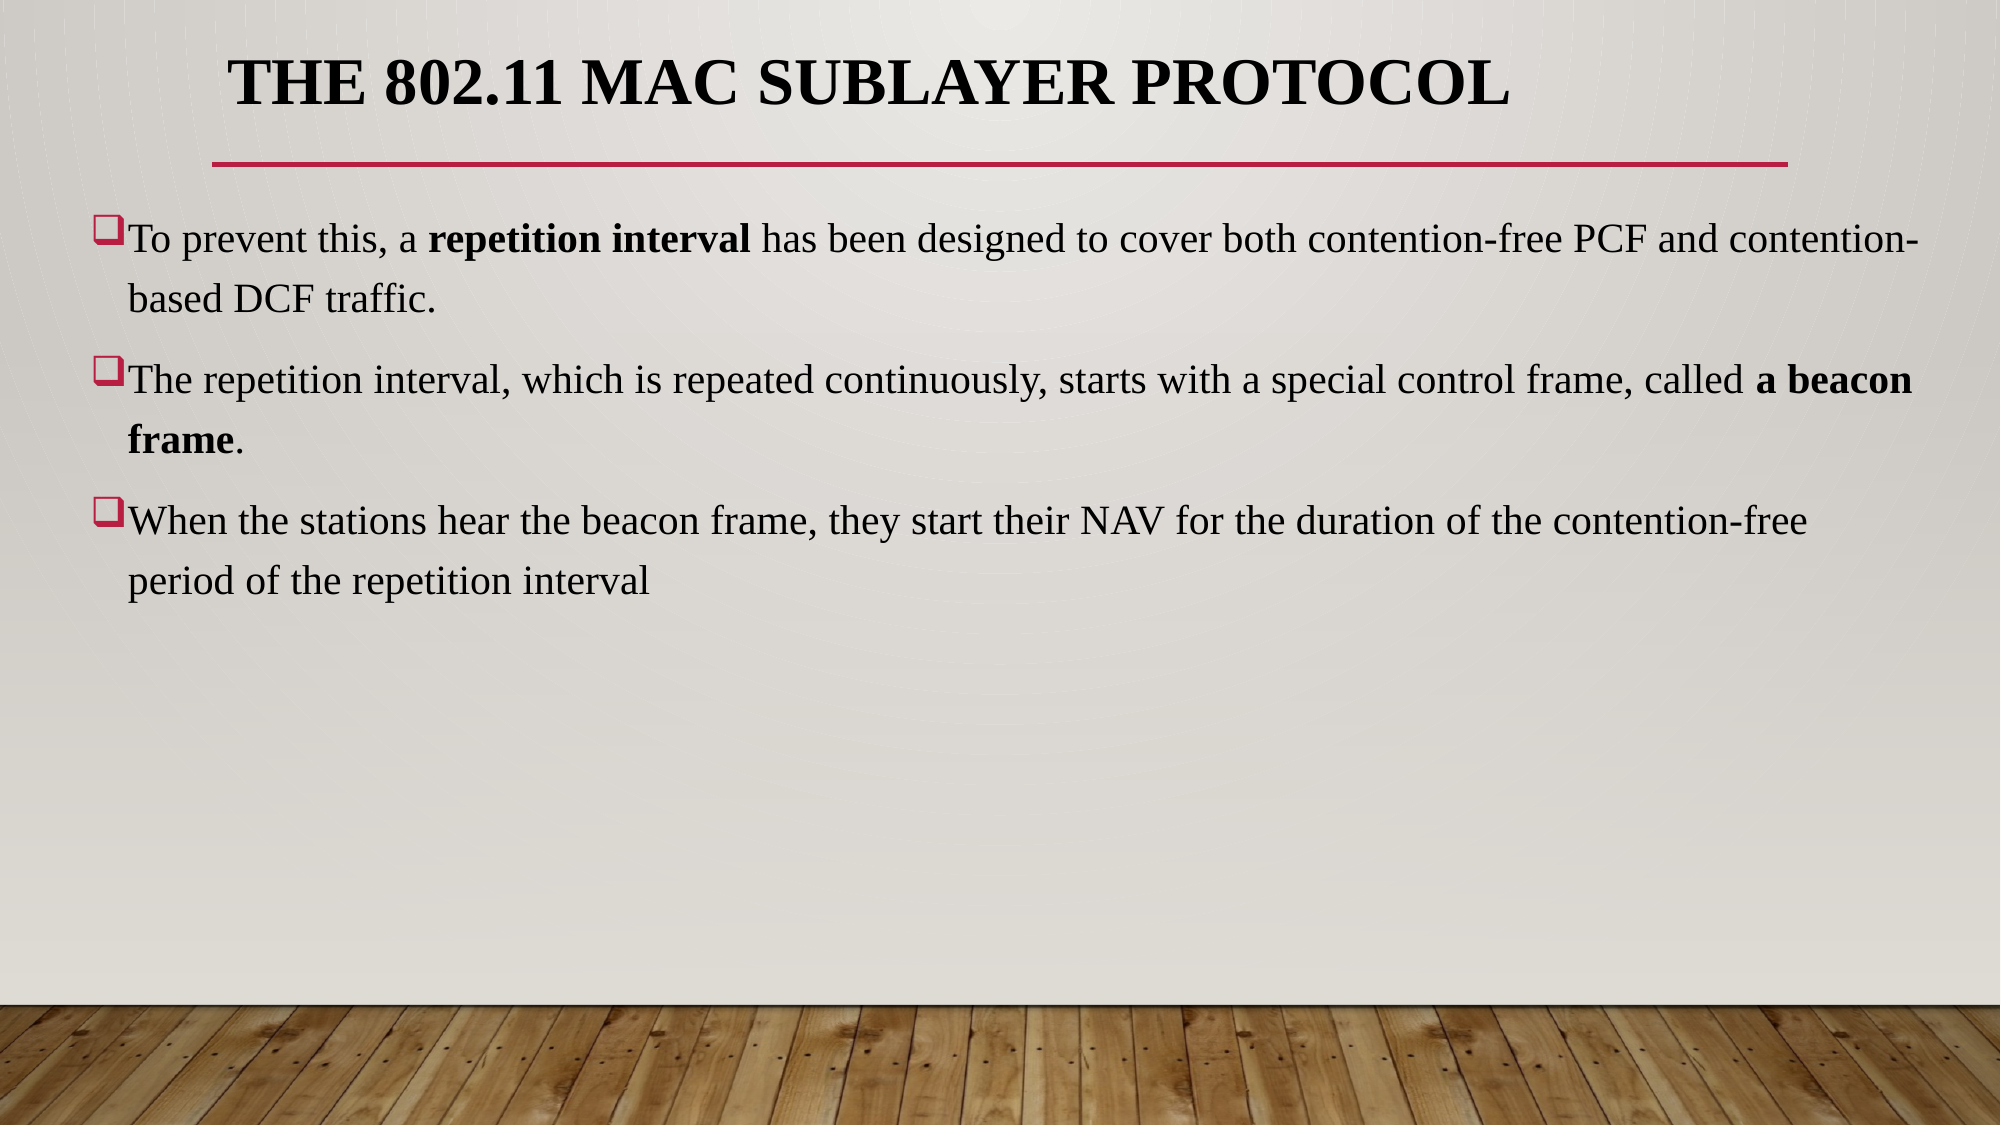

# THE 802.11 MAC SUBLAYER PROTOCOL
To prevent this, a repetition interval has been designed to cover both contention-free PCF and contention-based DCF traffic.
The repetition interval, which is repeated continuously, starts with a special control frame, called a beacon frame.
When the stations hear the beacon frame, they start their NAV for the duration of the contention-free period of the repetition interval